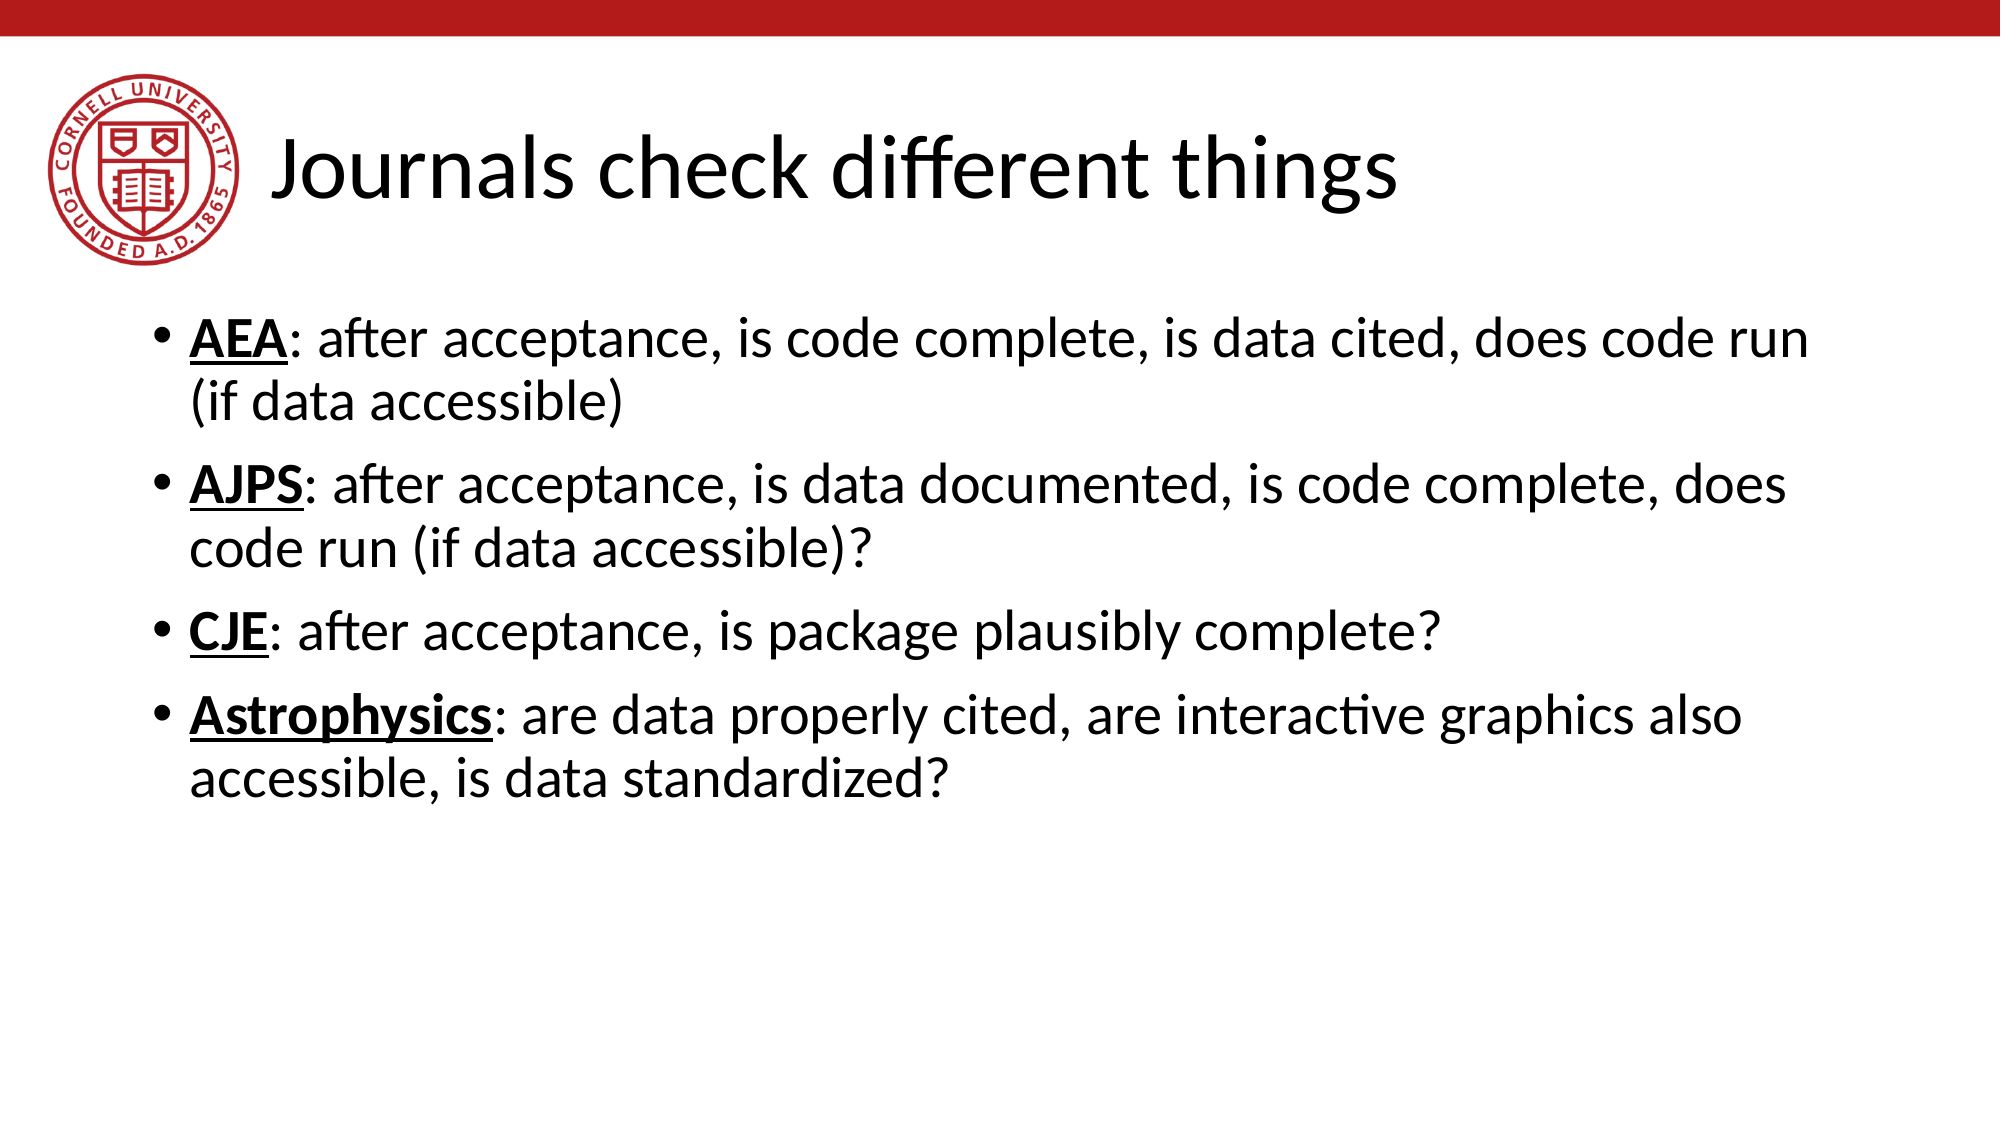

# Journals check different things
AEA: after acceptance, is code complete, is data cited, does code run (if data accessible)
AJPS: after acceptance, is data documented, is code complete, does code run (if data accessible)?
CJE: after acceptance, is package plausibly complete?
Astrophysics: are data properly cited, are interactive graphics also accessible, is data standardized?